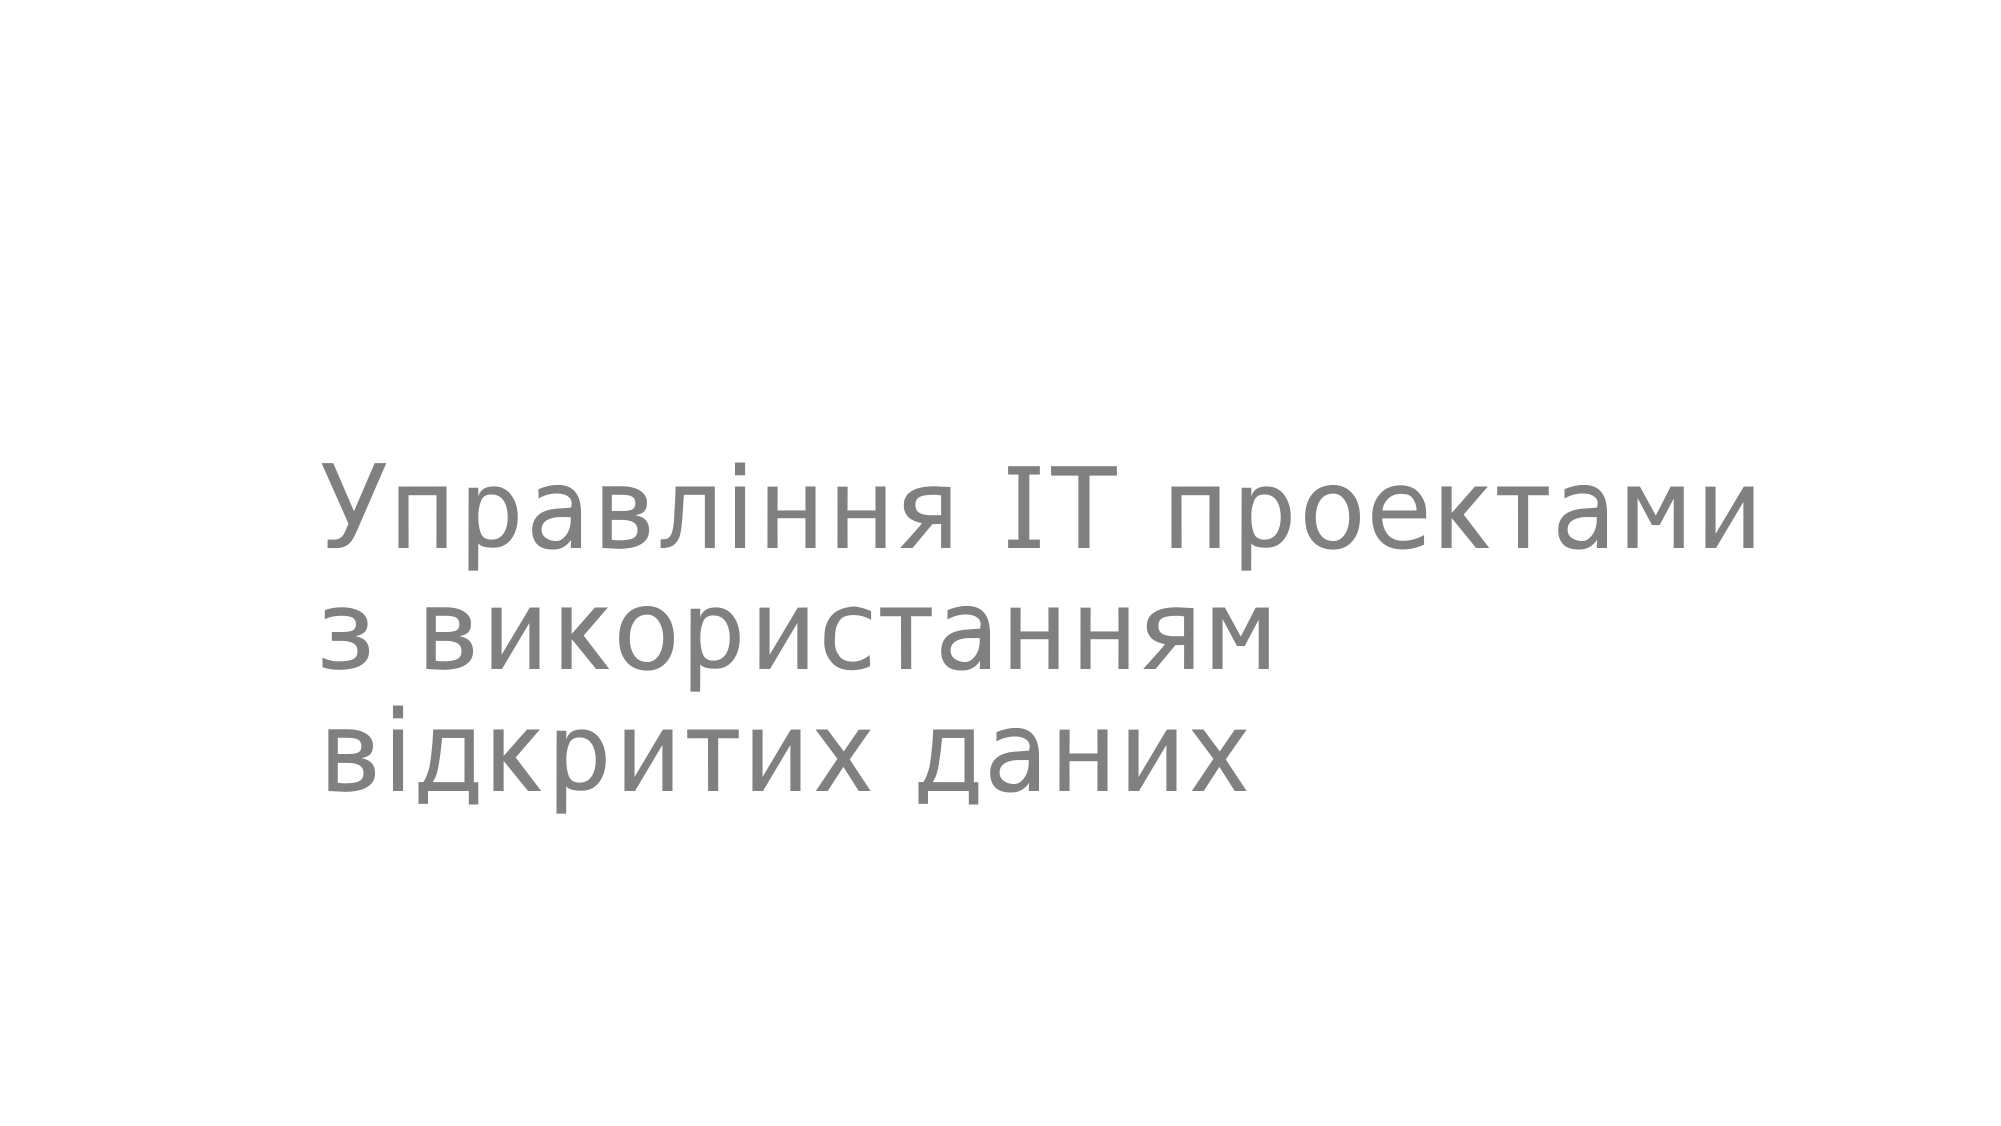

Управління ІТ проектами з використанням відкритих даних